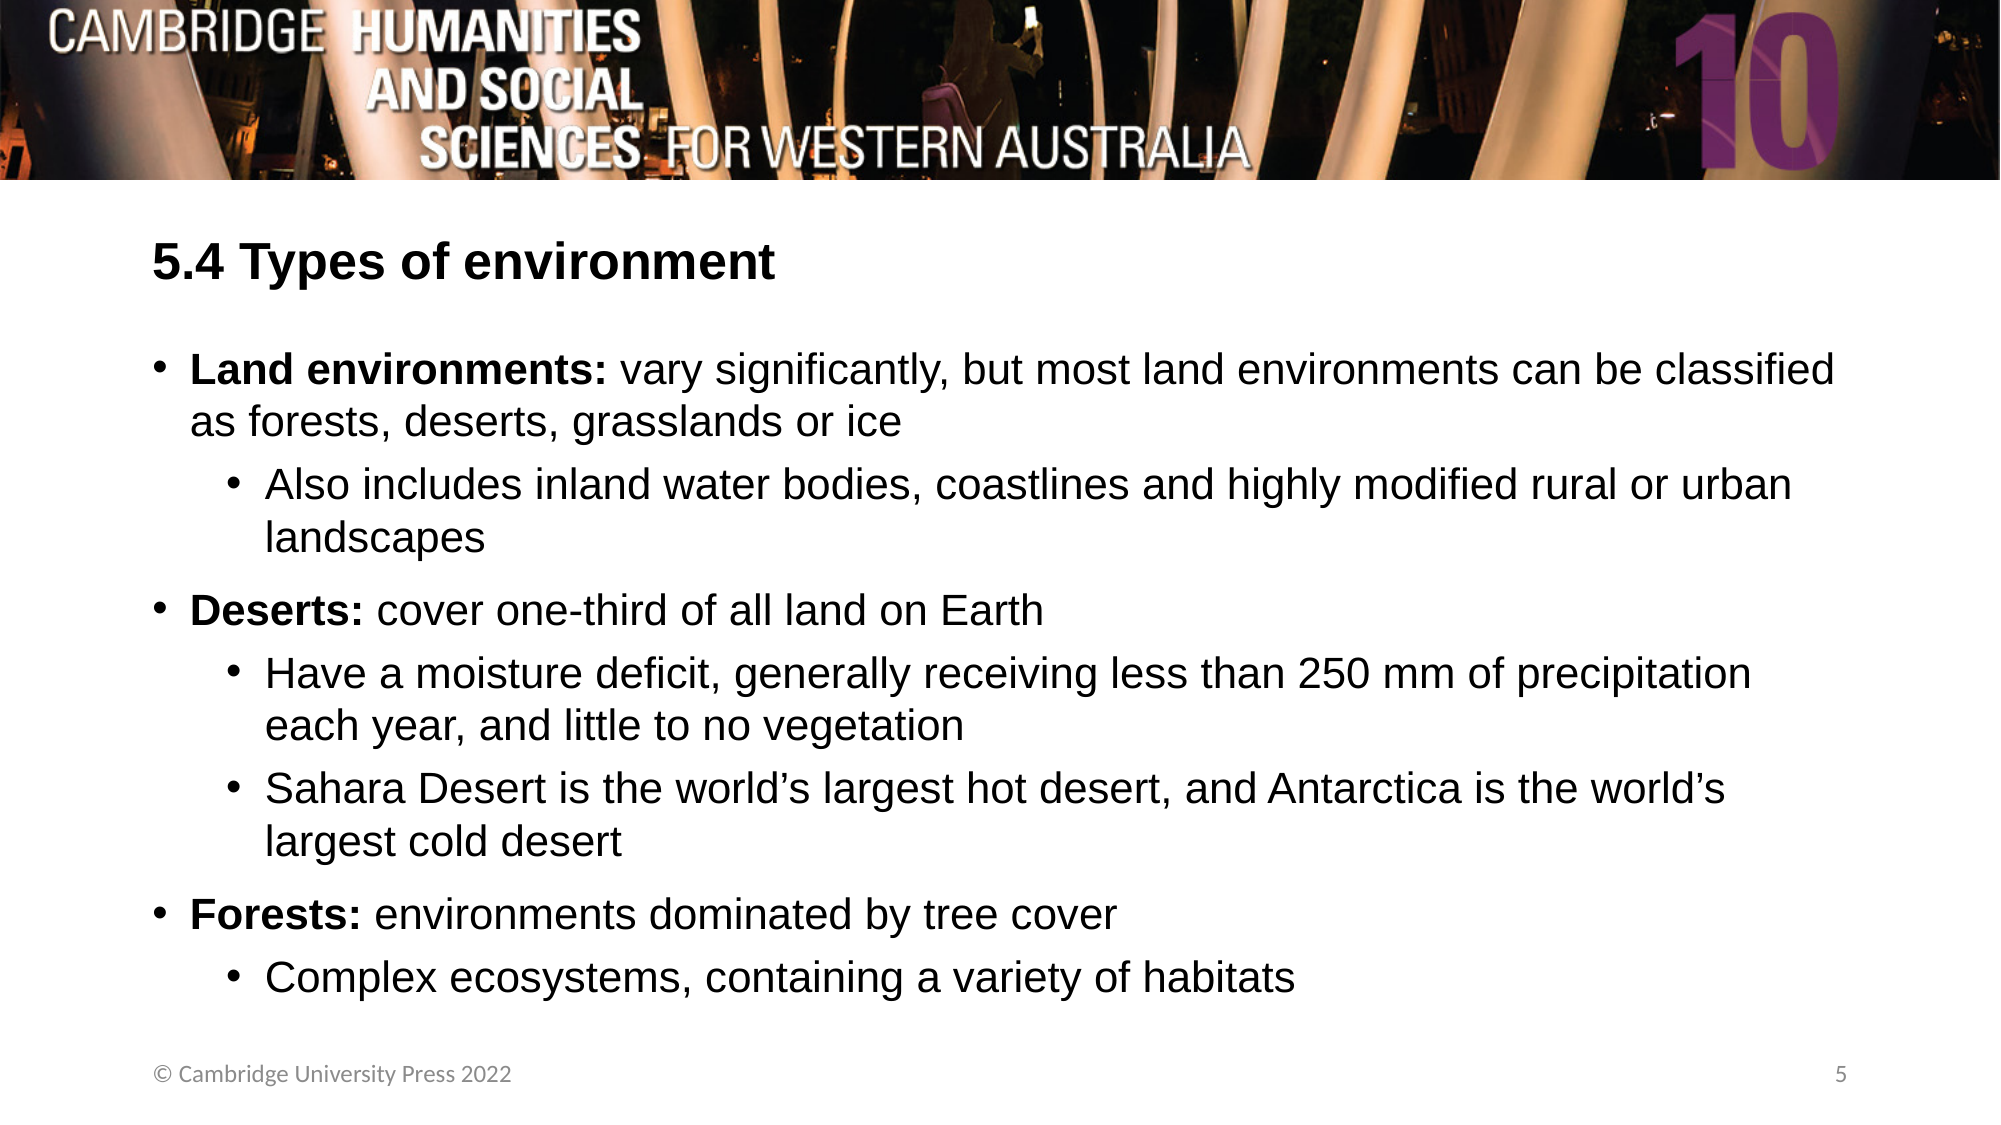

# 5.4 Types of environment
Land environments: vary significantly, but most land environments can be classified as forests, deserts, grasslands or ice
Also includes inland water bodies, coastlines and highly modified rural or urban landscapes
Deserts: cover one-third of all land on Earth
Have a moisture deficit, generally receiving less than 250 mm of precipitation each year, and little to no vegetation
Sahara Desert is the world’s largest hot desert, and Antarctica is the world’s largest cold desert
Forests: environments dominated by tree cover
Complex ecosystems, containing a variety of habitats

© Cambridge University Press 2022
5